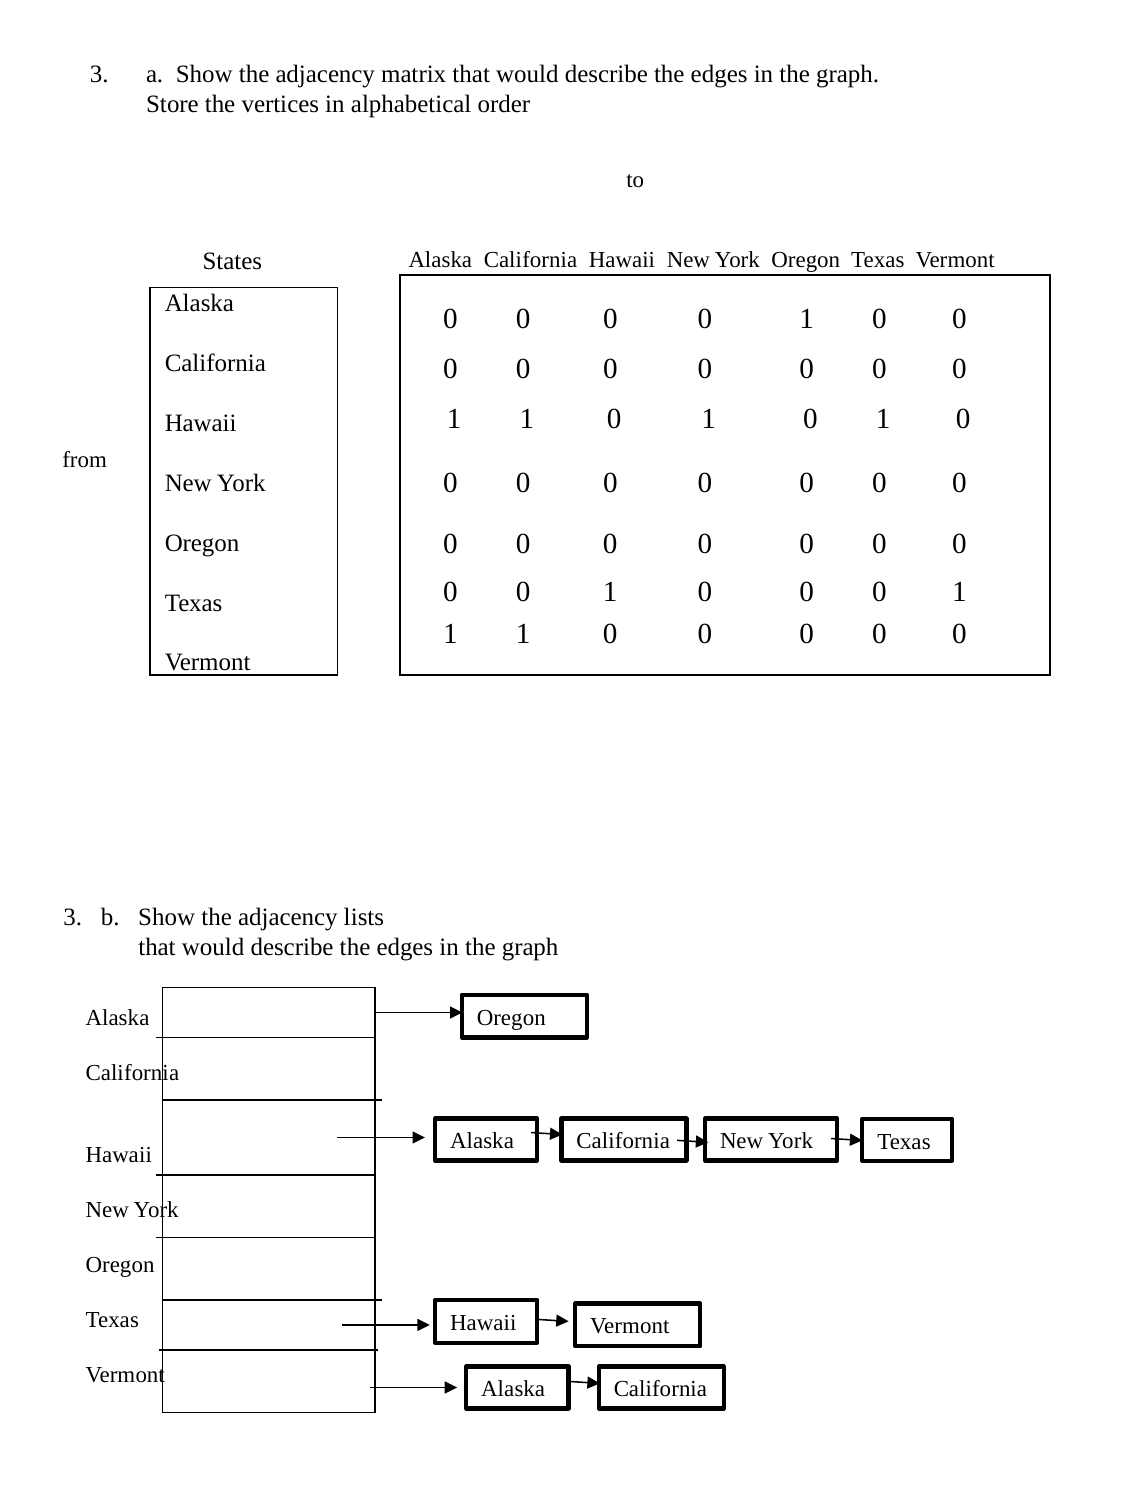

a.  Show the adjacency matrix that would describe the edges in the graph. Store the vertices in alphabetical order
to
Alaska  California  Hawaii  New York  Oregon  Texas  Vermont

States

Alaska

California

Hawaii

New York

Oregon

Texas

Vermont
0        0          0           0            1        0         0
0        0          0           0            0        0         0
1        1          0           1            0        1         0
from
0        0          0           0            0        0         0
0        0          0           0            0        0         0
0        0          1           0            0        0         1
1        1          0           0            0        0         0
3.   b.   Show the adjacency lists
            that would describe the edges in the graph

Alaska

California

Hawaii

New York

Oregon

Texas

Vermont

Oregon
Alaska
California
New York
Texas
Hawaii
Vermont
Alaska
California